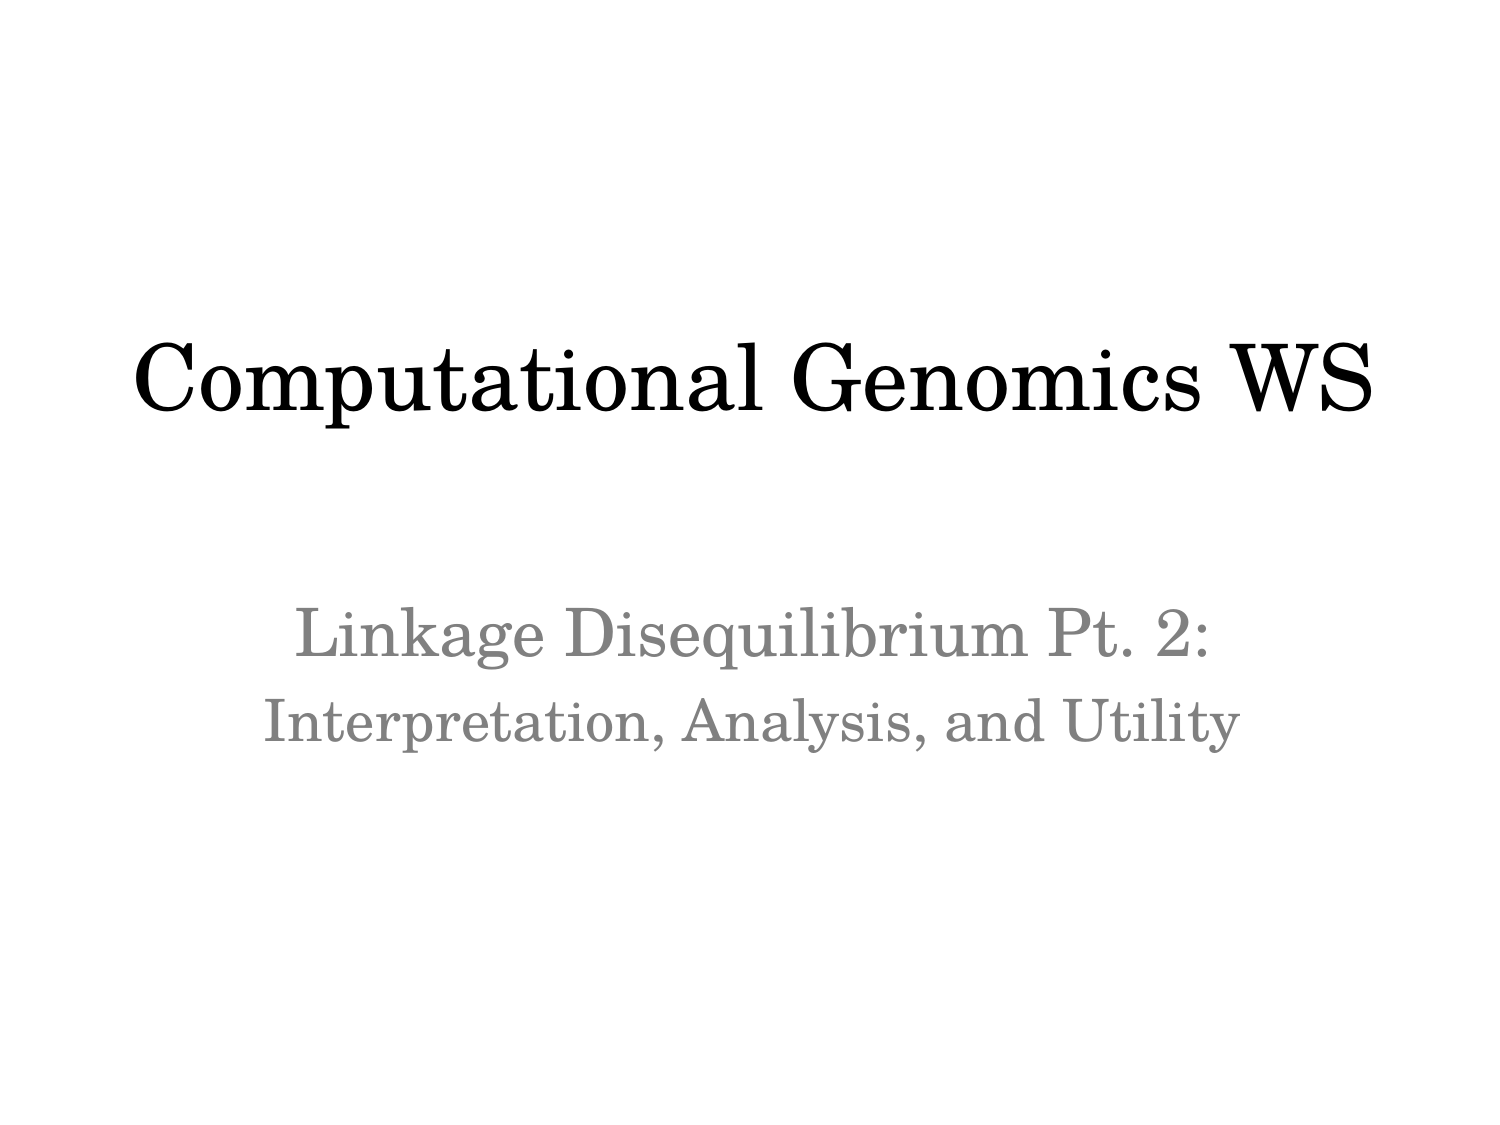

# Computational Genomics WS
Linkage Disequilibrium Pt. 2:
Interpretation, Analysis, and Utility